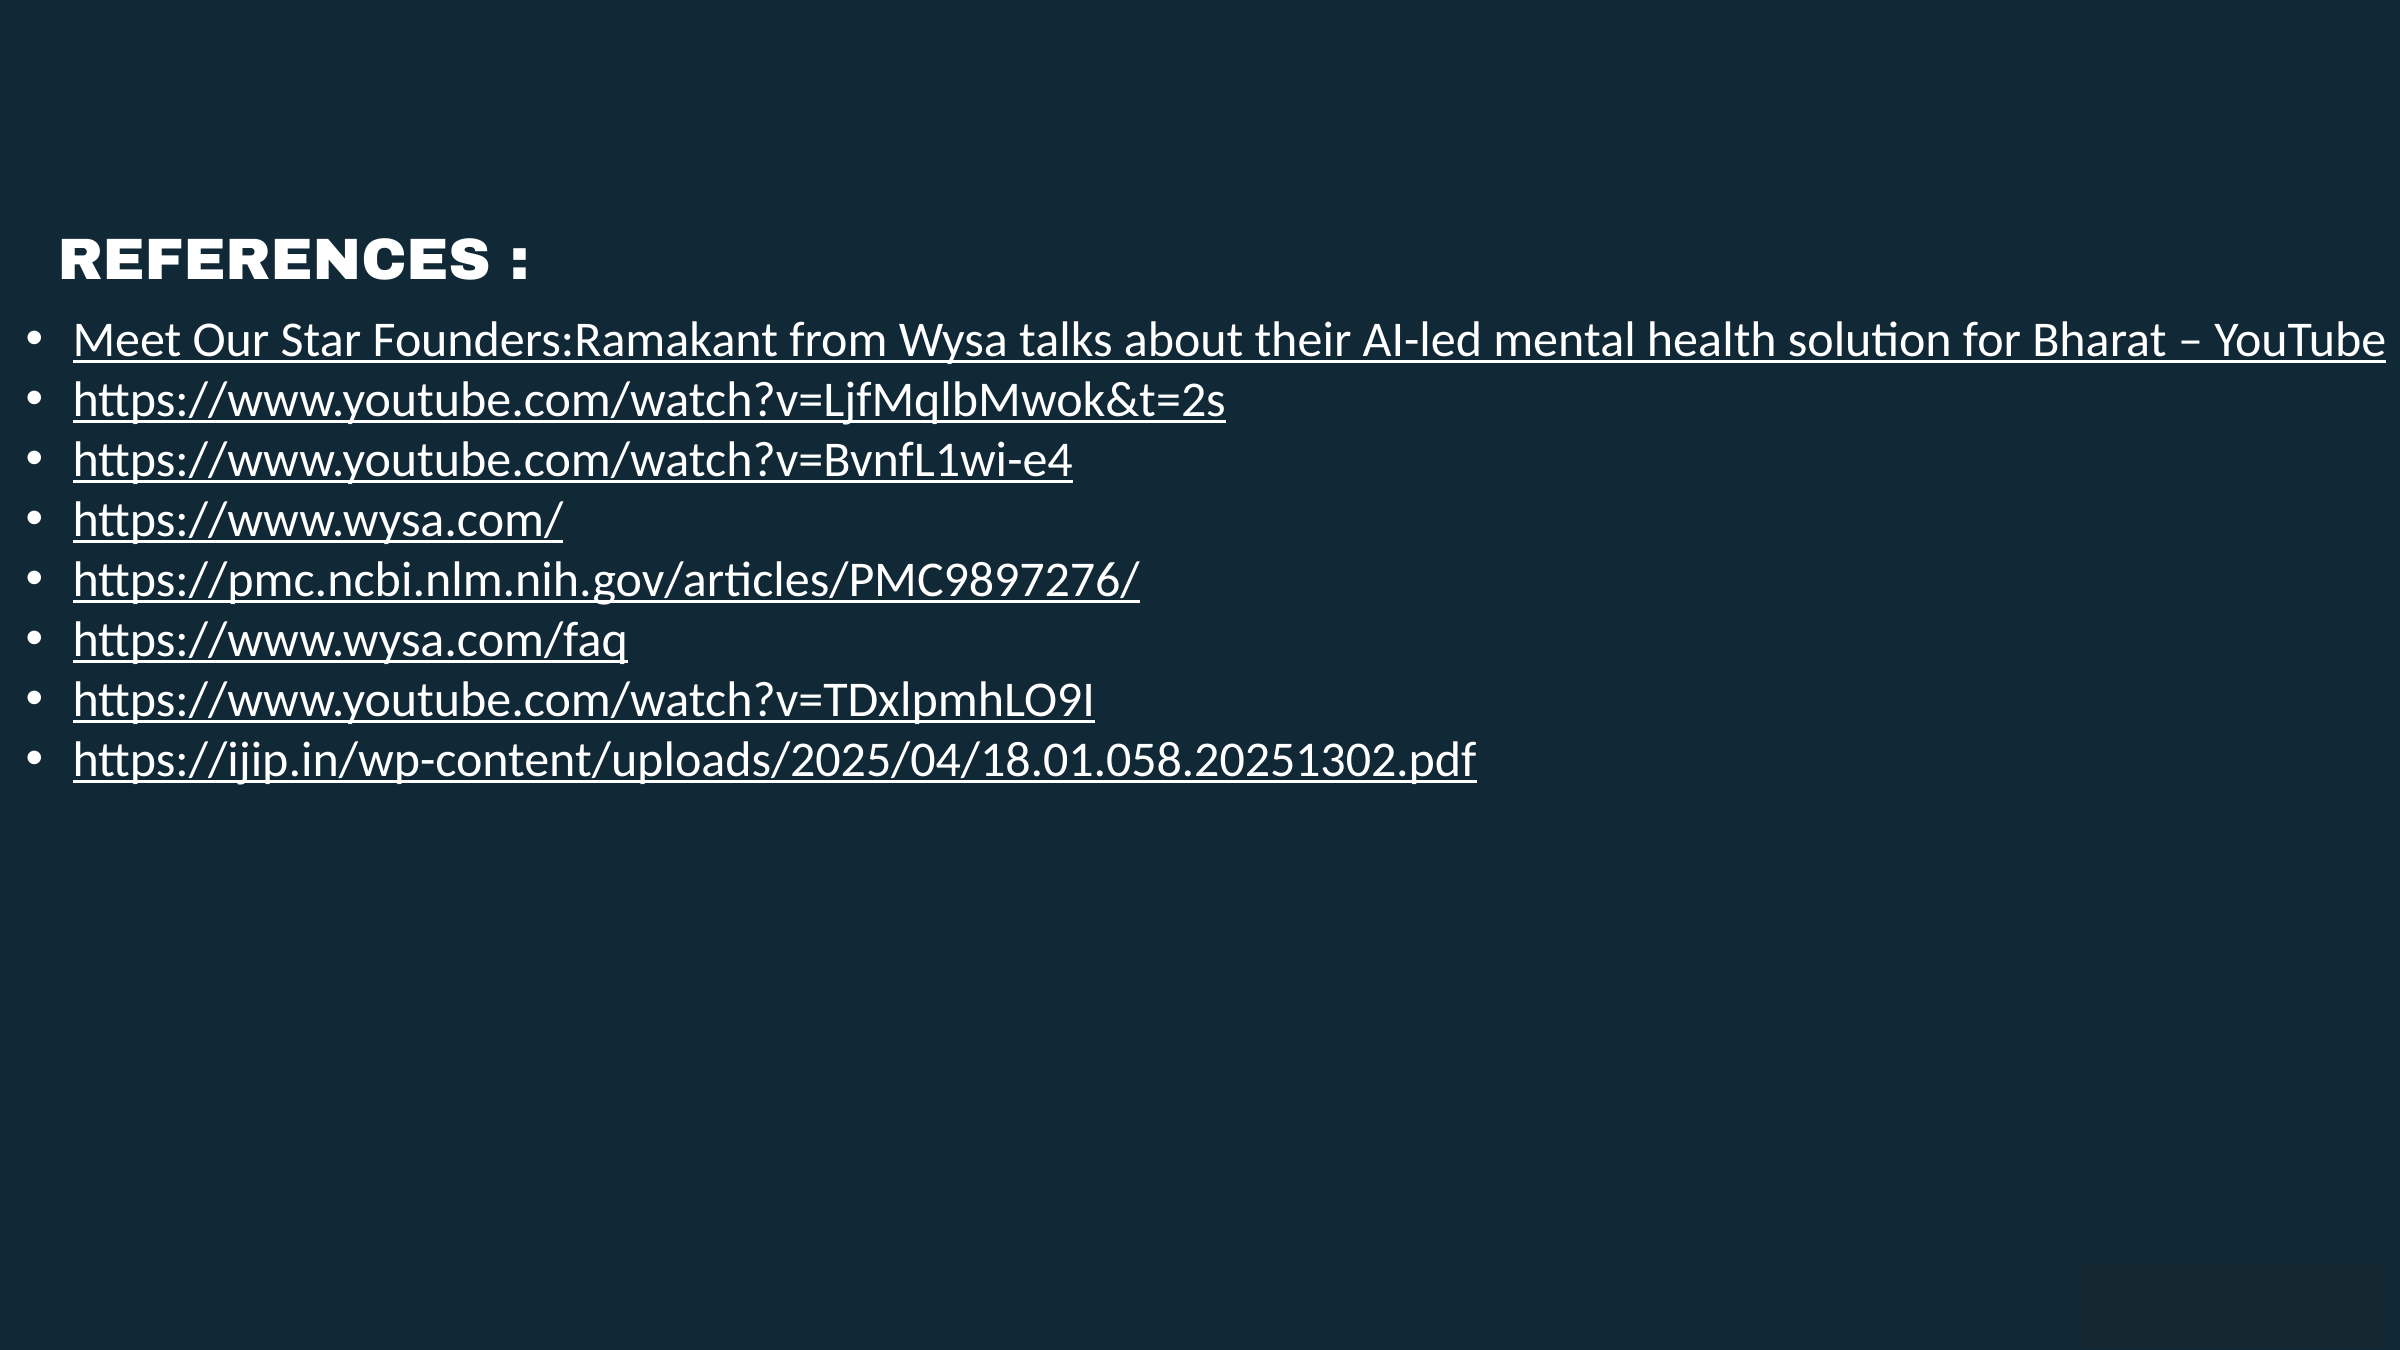

REFERENCES :
Meet Our Star Founders:Ramakant from Wysa talks about their AI-led mental health solution for Bharat – YouTube
https://www.youtube.com/watch?v=LjfMqlbMwok&t=2s
https://www.youtube.com/watch?v=BvnfL1wi-e4
https://www.wysa.com/
https://pmc.ncbi.nlm.nih.gov/articles/PMC9897276/
https://www.wysa.com/faq
https://www.youtube.com/watch?v=TDxlpmhLO9I
https://ijip.in/wp-content/uploads/2025/04/18.01.058.20251302.pdf